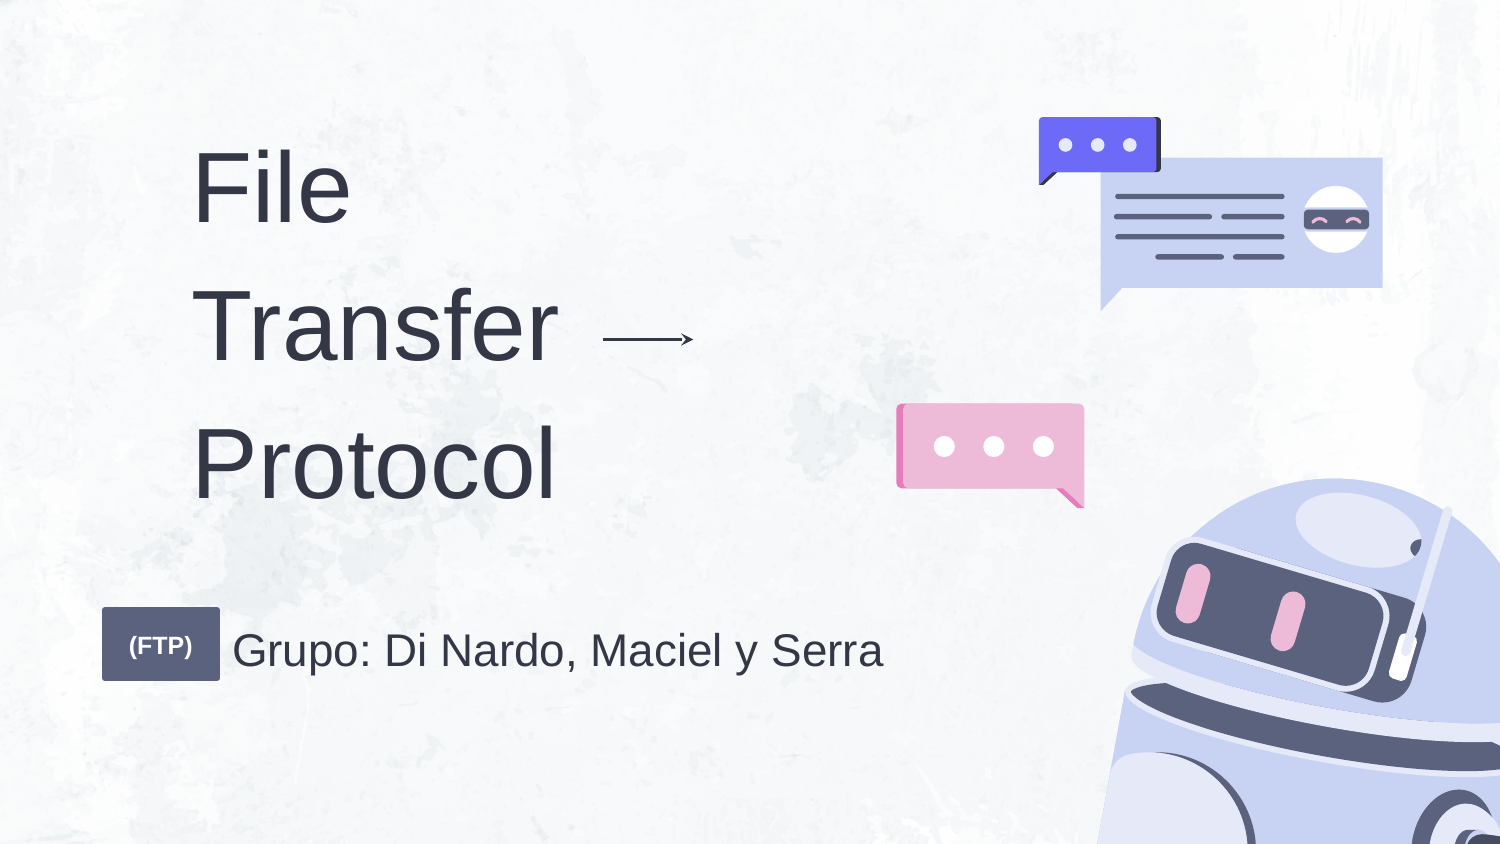

# File
Transfer
Protocol

Grupo: Di Nardo, Maciel y Serra
(FTP)